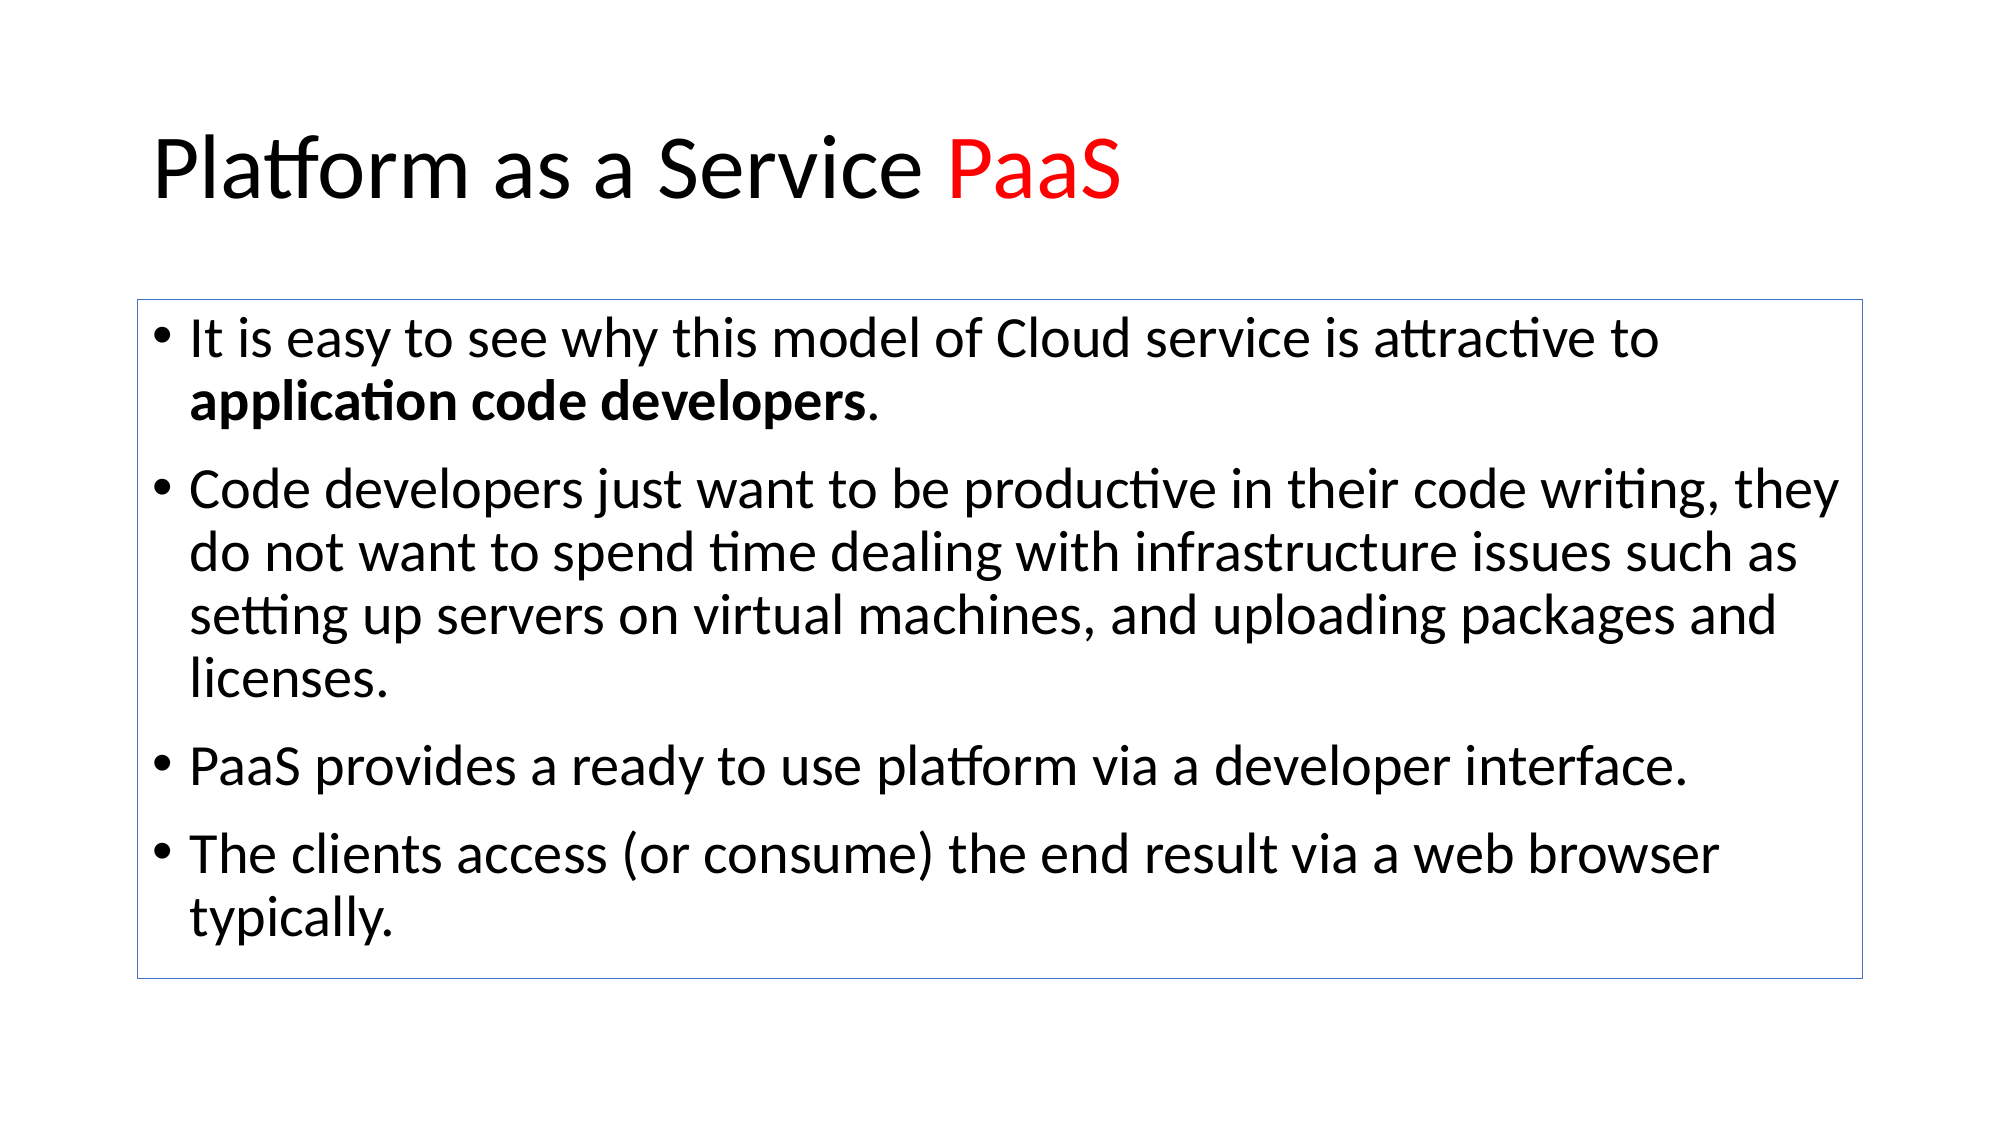

# Platform as a Service PaaS
It is easy to see why this model of Cloud service is attractive to application code developers.
Code developers just want to be productive in their code writing, they do not want to spend time dealing with infrastructure issues such as setting up servers on virtual machines, and uploading packages and licenses.
PaaS provides a ready to use platform via a developer interface.
The clients access (or consume) the end result via a web browser typically.